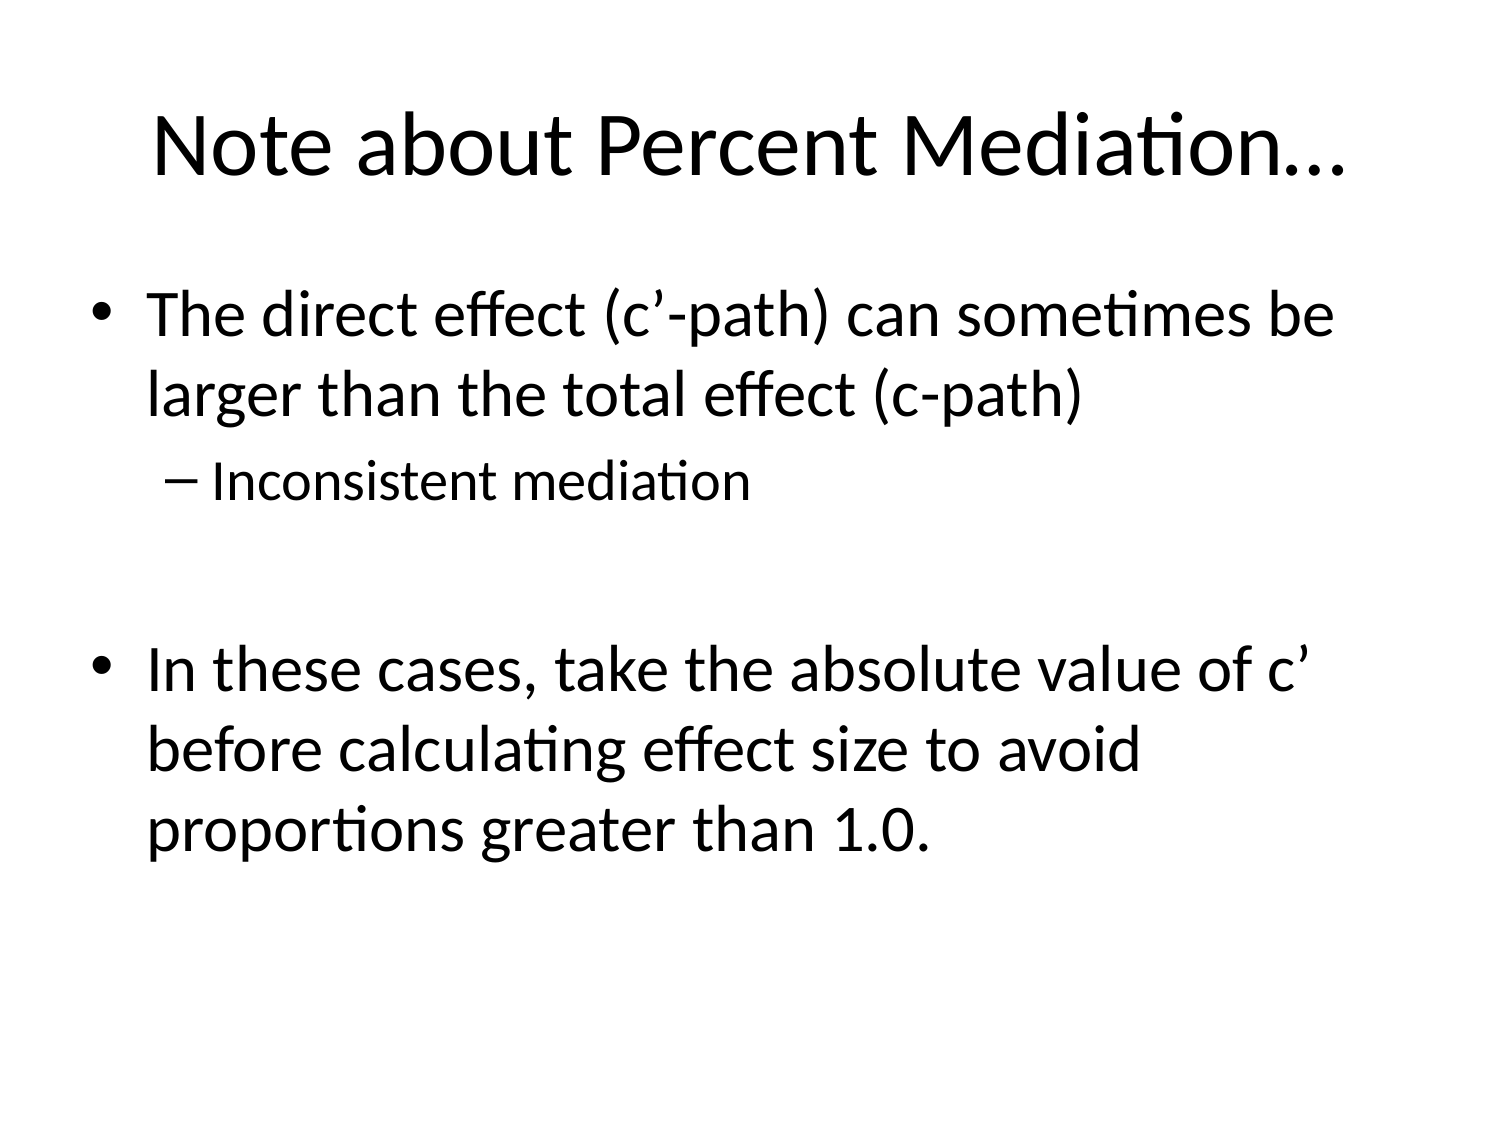

# Note about Percent Mediation…
The direct effect (c’-path) can sometimes be larger than the total effect (c-path)
Inconsistent mediation

In these cases, take the absolute value of c’ before calculating effect size to avoid proportions greater than 1.0.